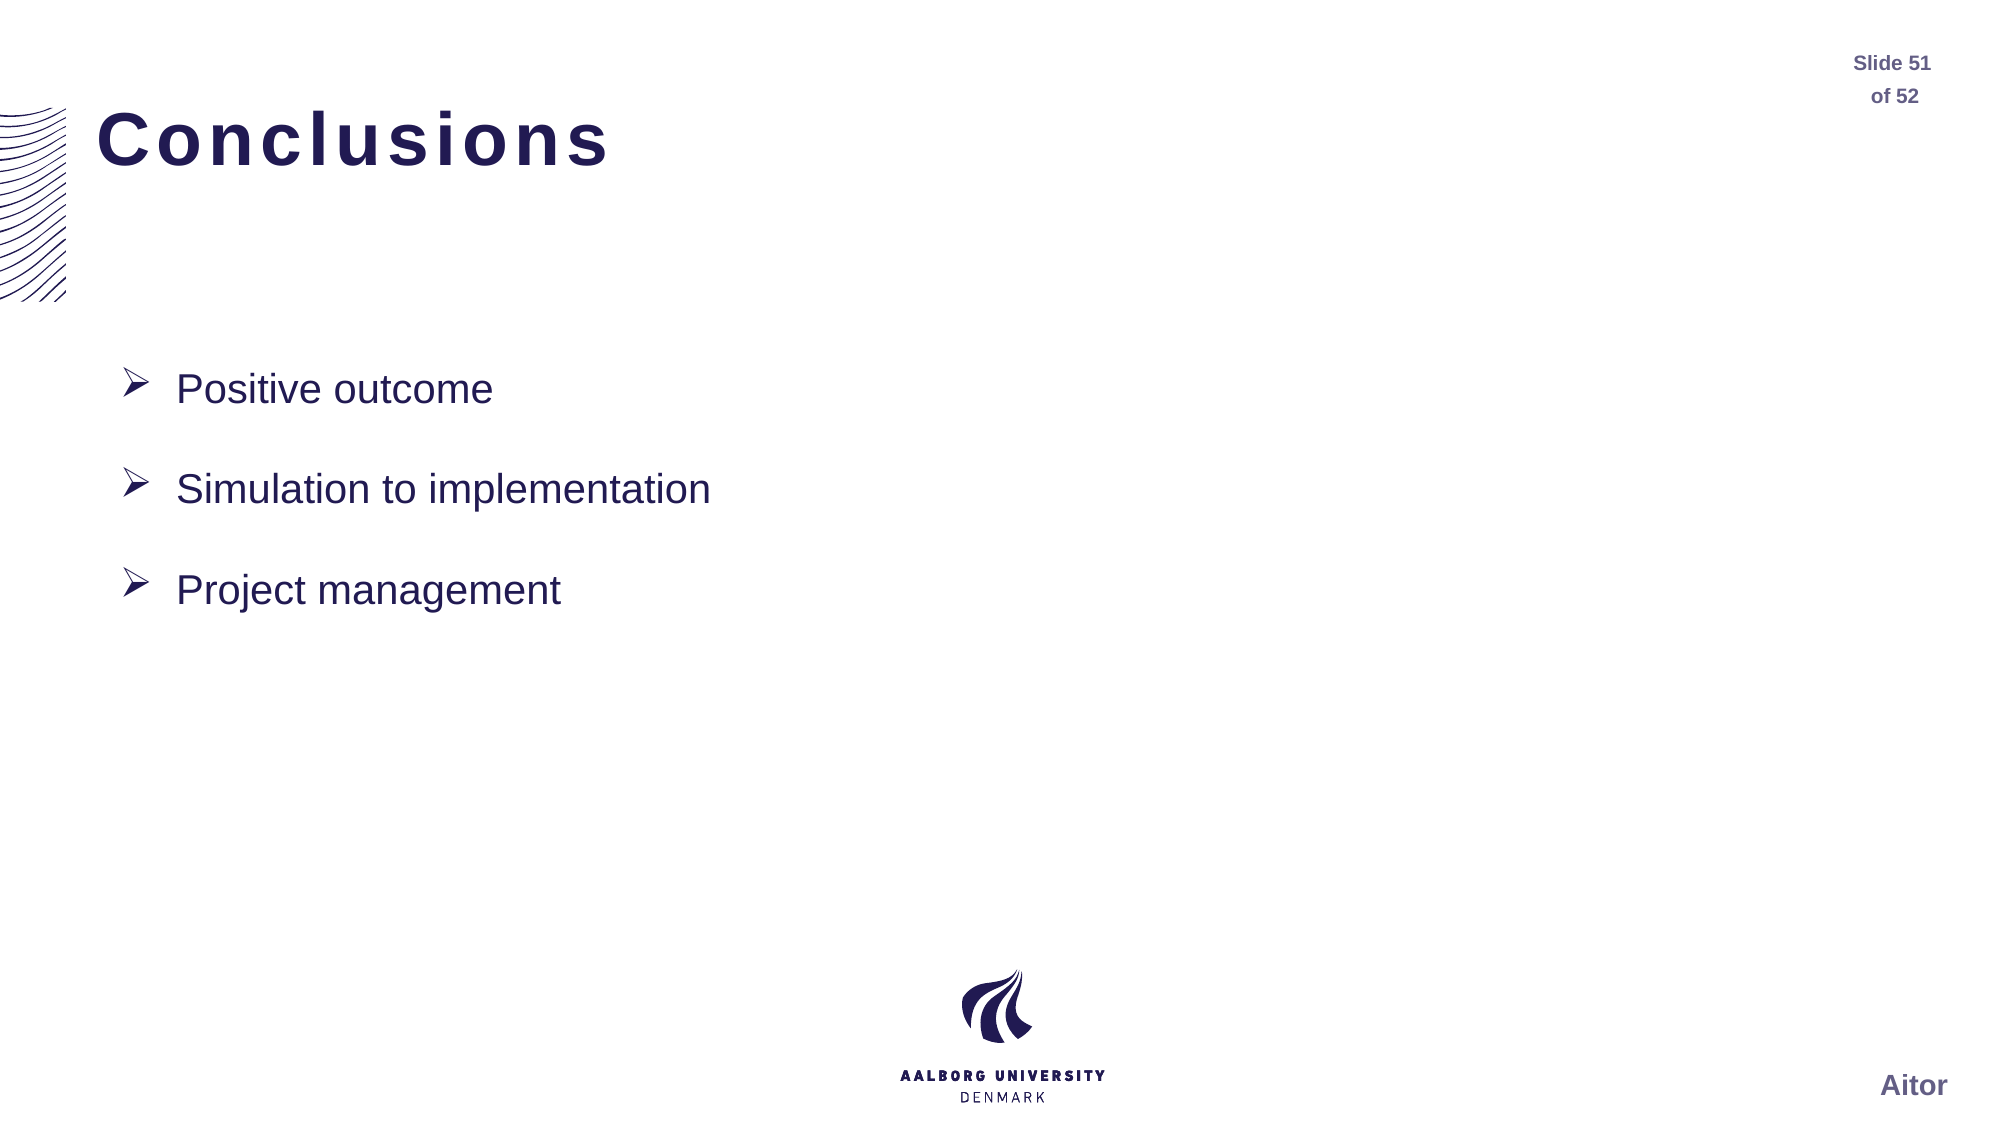

Slide 51
# Conclusions
of 52
Positive outcome

Simulation to implementation

Project management
Aitor